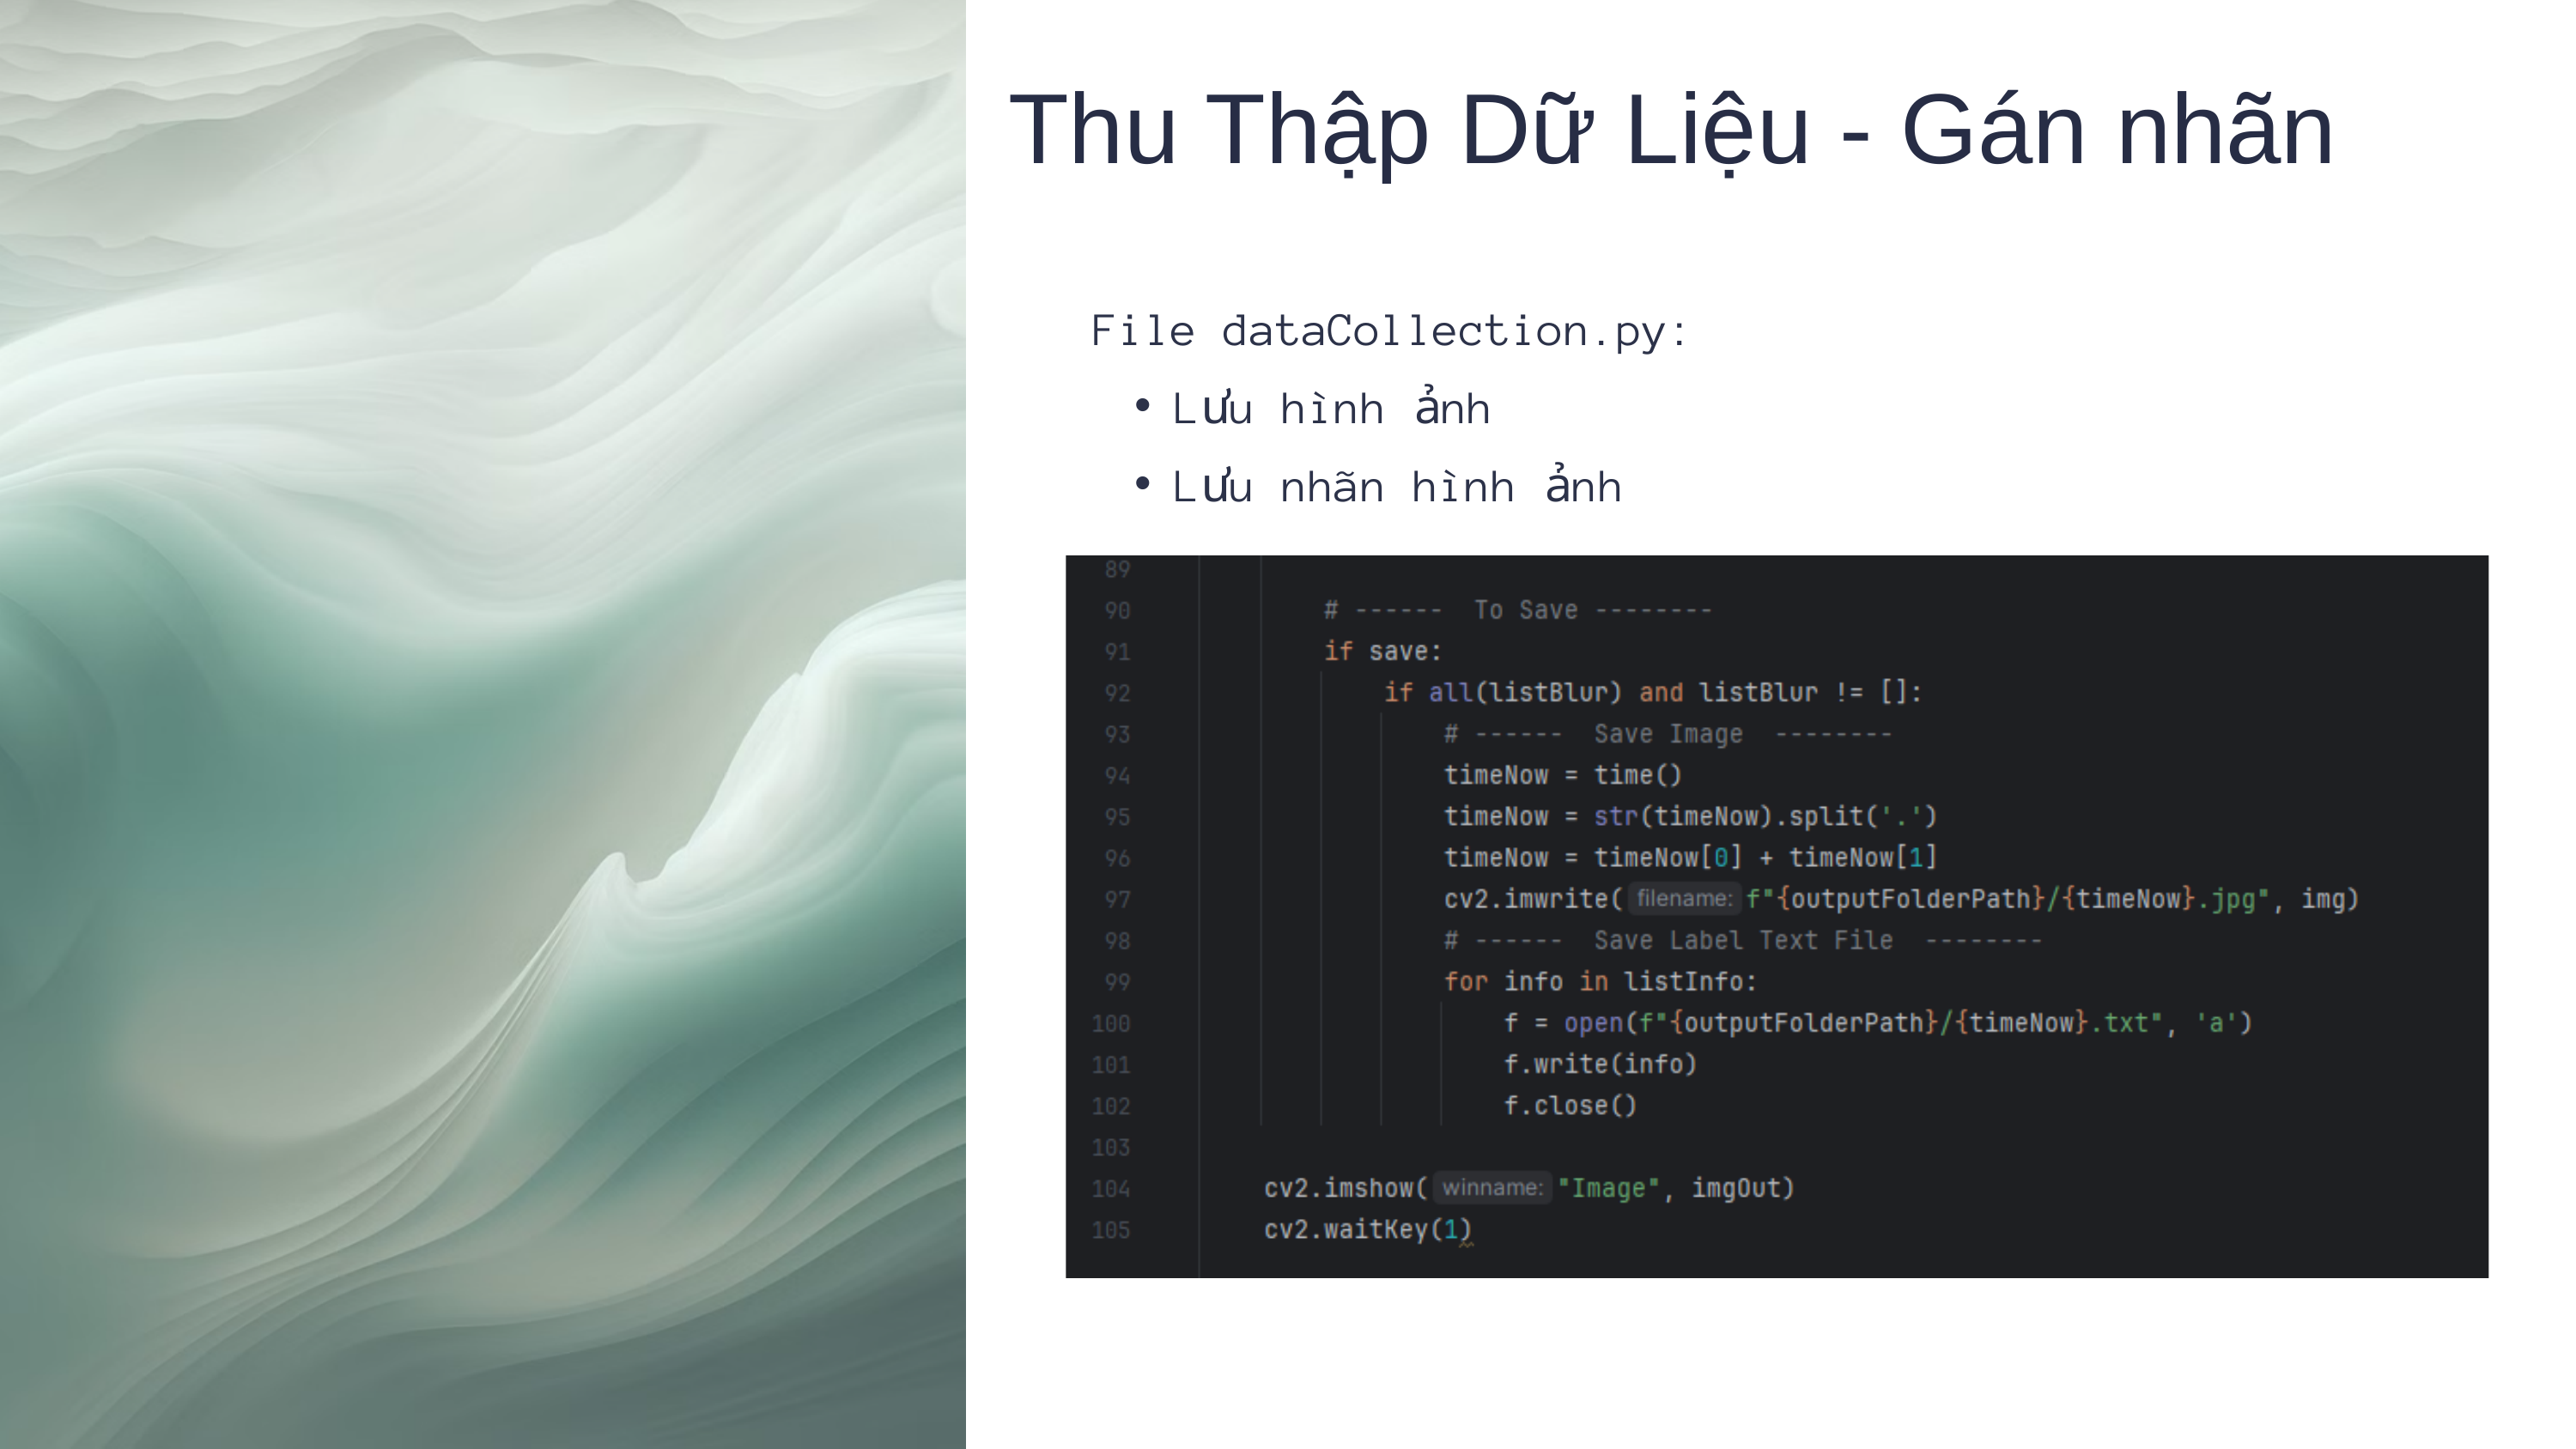

Thu Thập Dữ Liệu - Gán nhãn

File dataCollection.py:
Lưu hình ảnh
Lưu nhãn hình ảnh